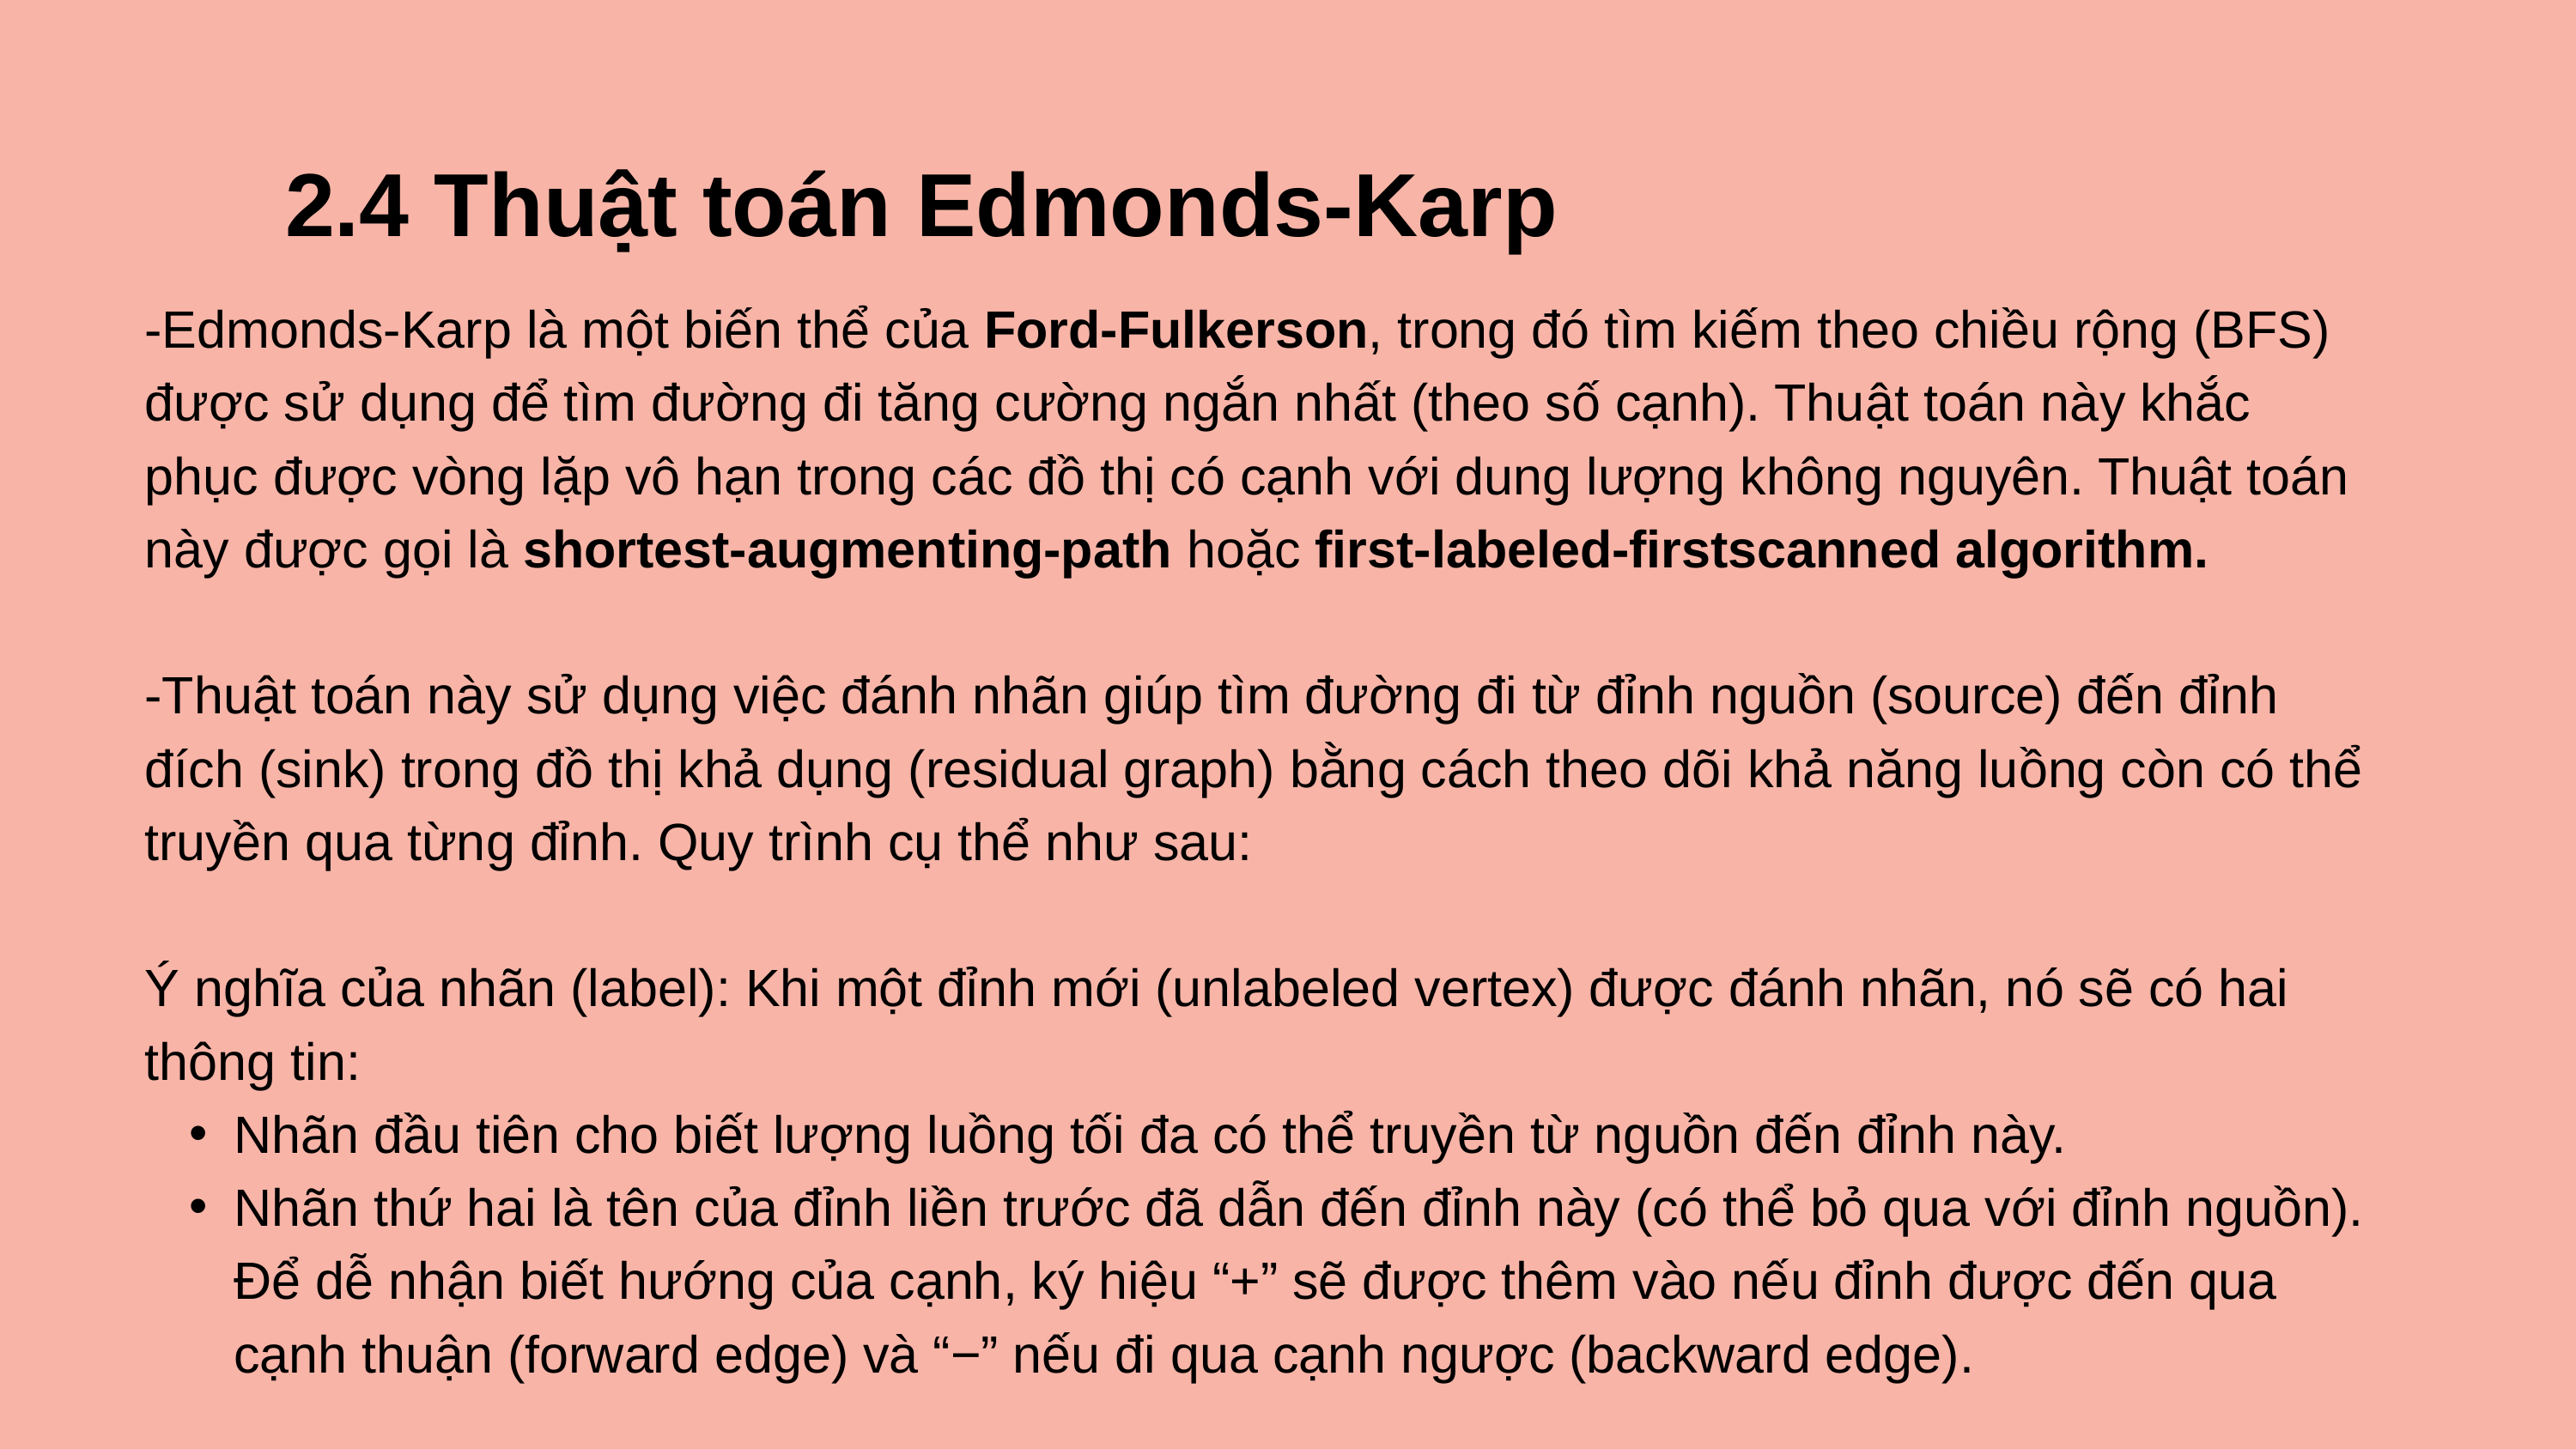

2.4 Thuật toán Edmonds-Karp

-Edmonds-Karp là một biến thể của Ford-Fulkerson, trong đó tìm kiếm theo chiều rộng (BFS) được sử dụng để tìm đường đi tăng cường ngắn nhất (theo số cạnh). Thuật toán này khắc phục được vòng lặp vô hạn trong các đồ thị có cạnh với dung lượng không nguyên. Thuật toán này được gọi là shortest-augmenting-path hoặc first-labeled-firstscanned algorithm.

-Thuật toán này sử dụng việc đánh nhãn giúp tìm đường đi từ đỉnh nguồn (source) đến đỉnh đích (sink) trong đồ thị khả dụng (residual graph) bằng cách theo dõi khả năng luồng còn có thể truyền qua từng đỉnh. Quy trình cụ thể như sau:

Ý nghĩa của nhãn (label): Khi một đỉnh mới (unlabeled vertex) được đánh nhãn, nó sẽ có hai thông tin:
Nhãn đầu tiên cho biết lượng luồng tối đa có thể truyền từ nguồn đến đỉnh này.
Nhãn thứ hai là tên của đỉnh liền trước đã dẫn đến đỉnh này (có thể bỏ qua với đỉnh nguồn). Để dễ nhận biết hướng của cạnh, ký hiệu “+” sẽ được thêm vào nếu đỉnh được đến qua cạnh thuận (forward edge) và “−” nếu đi qua cạnh ngược (backward edge).